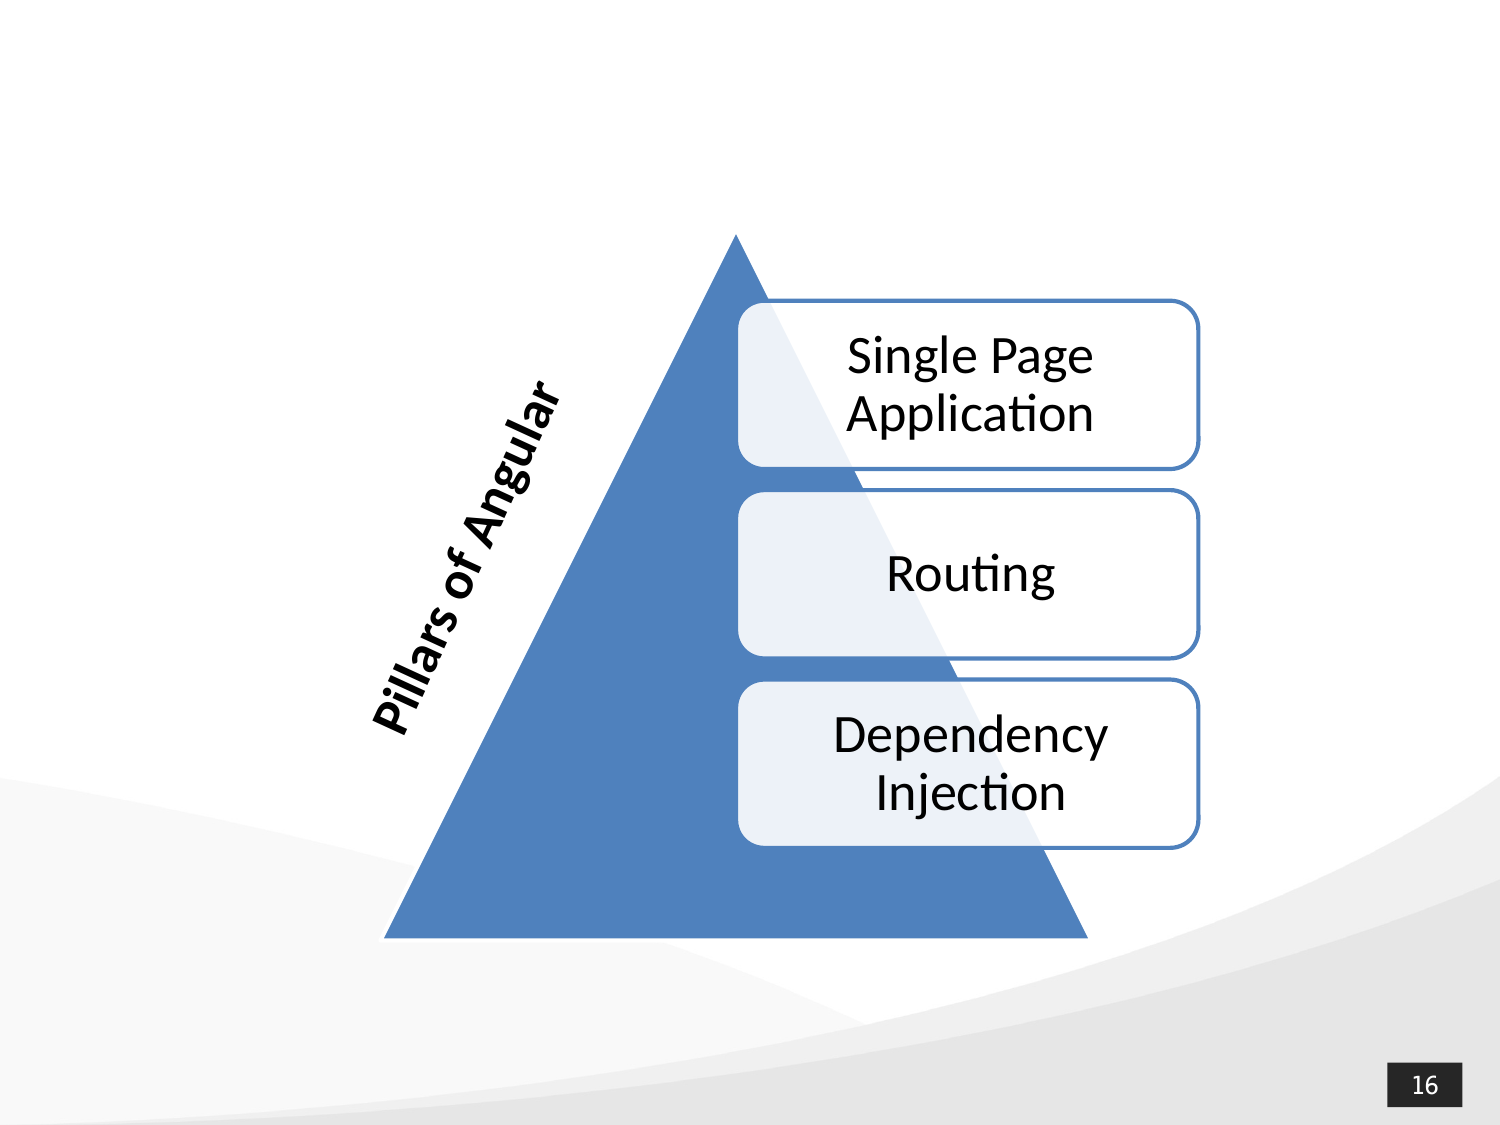

Single Page Application
Routing
Dependency Injection
Pillars of Angular